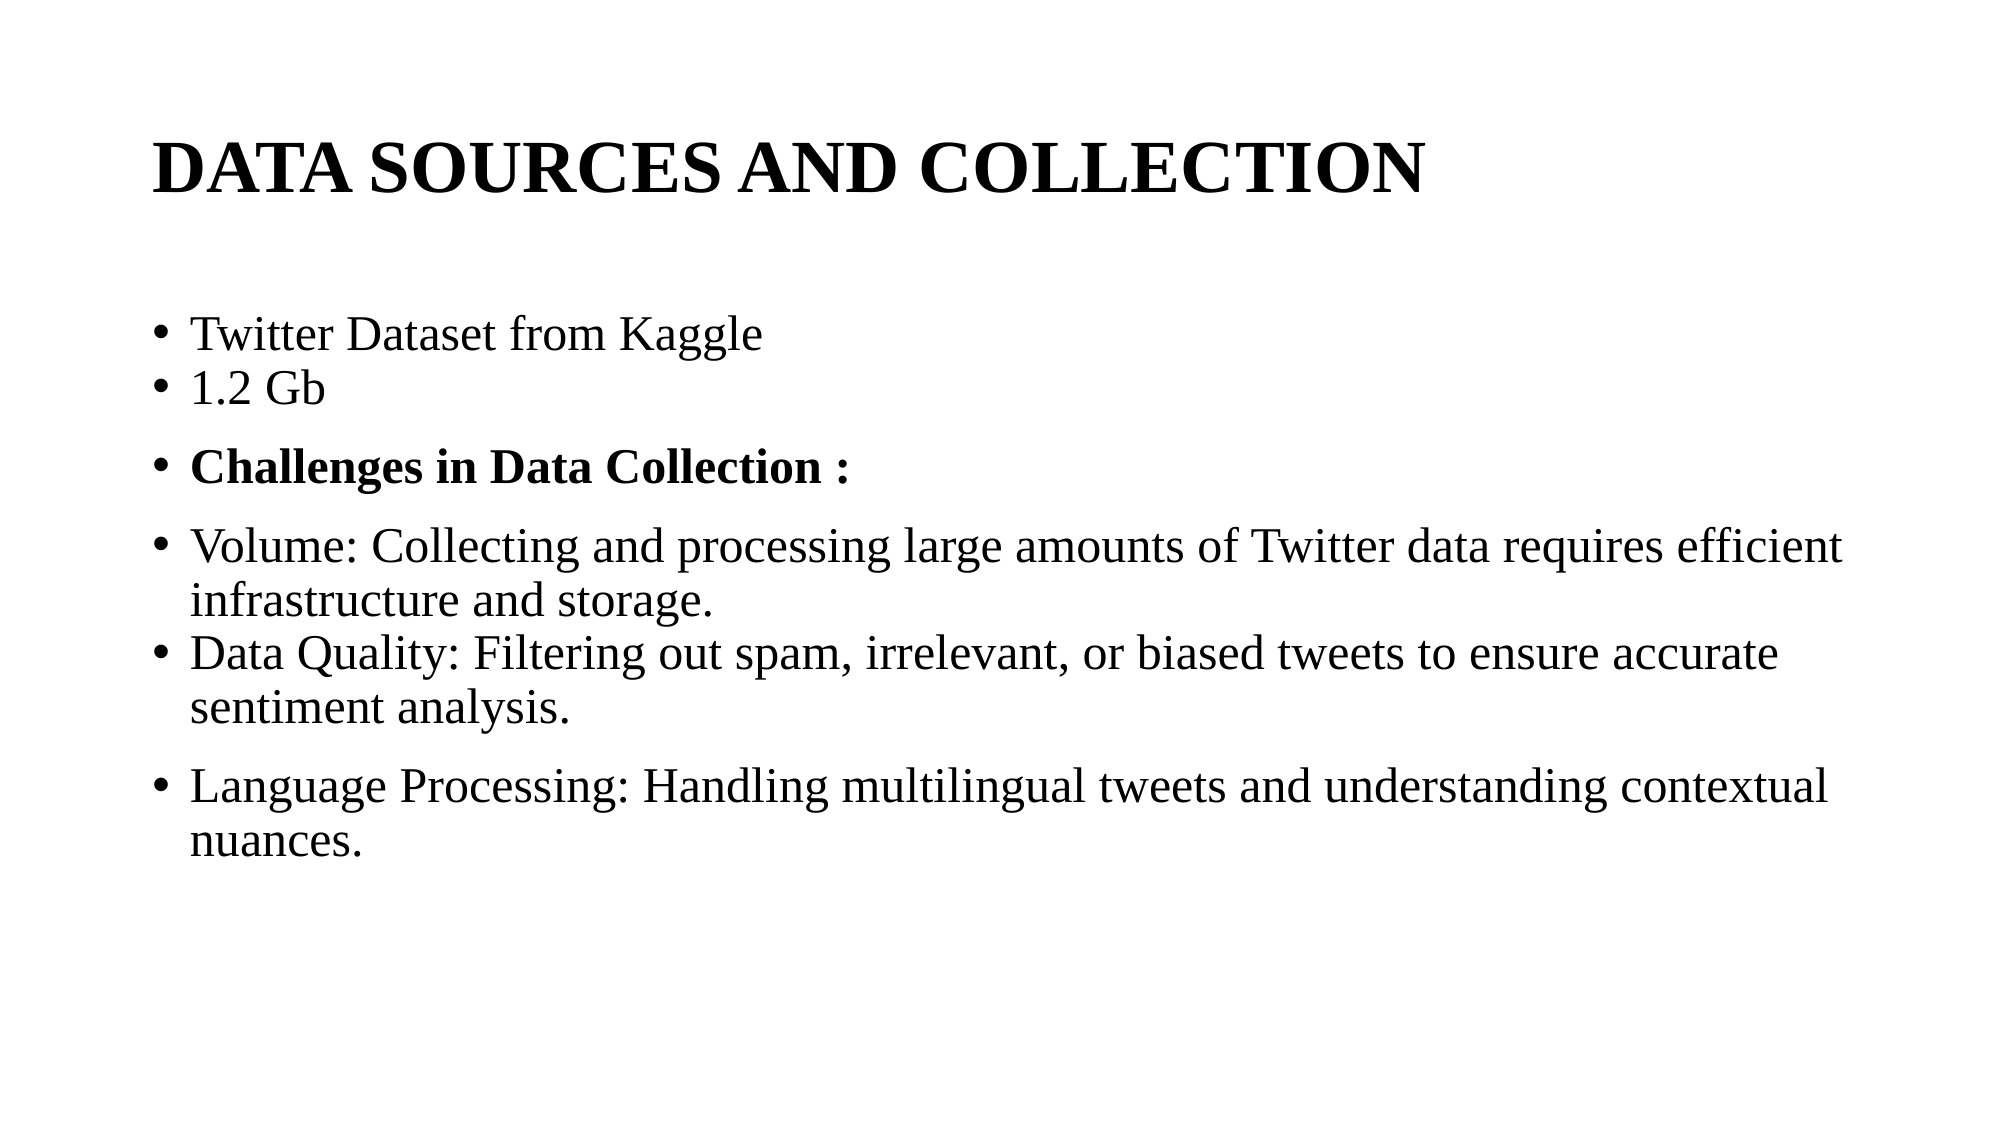

# DATA SOURCES AND COLLECTION
Twitter Dataset from Kaggle
1.2 Gb
Challenges in Data Collection :
Volume: Collecting and processing large amounts of Twitter data requires efficient infrastructure and storage.
Data Quality: Filtering out spam, irrelevant, or biased tweets to ensure accurate sentiment analysis.
Language Processing: Handling multilingual tweets and understanding contextual nuances.